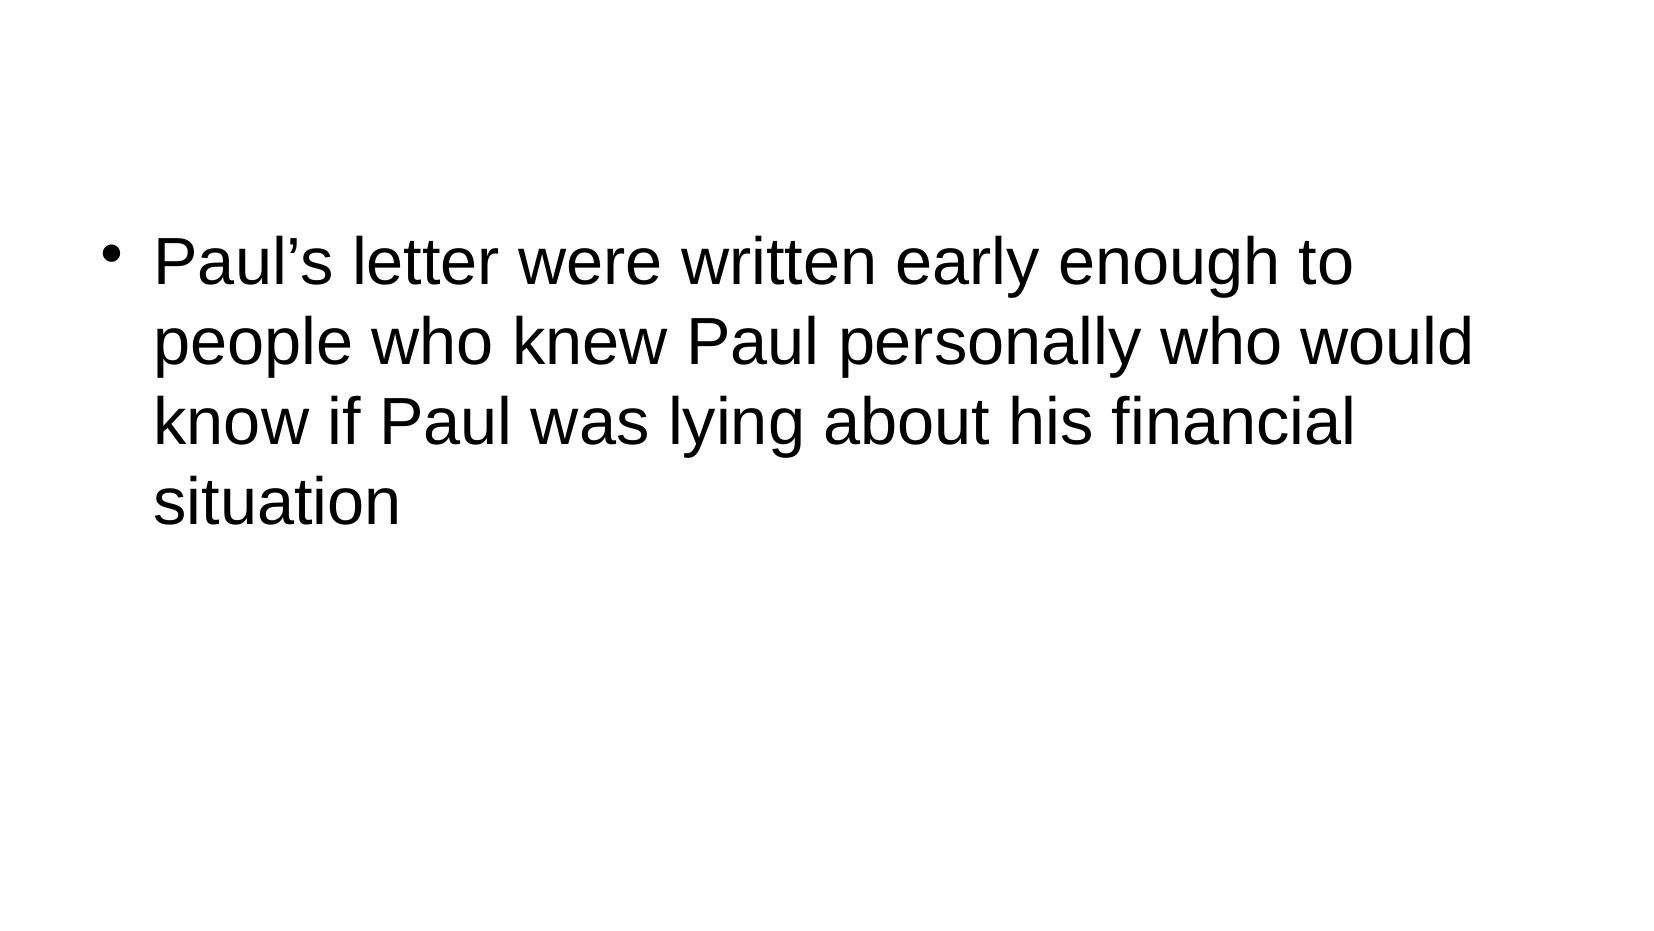

#
Paul’s letter were written early enough to people who knew Paul personally who would know if Paul was lying about his financial situation